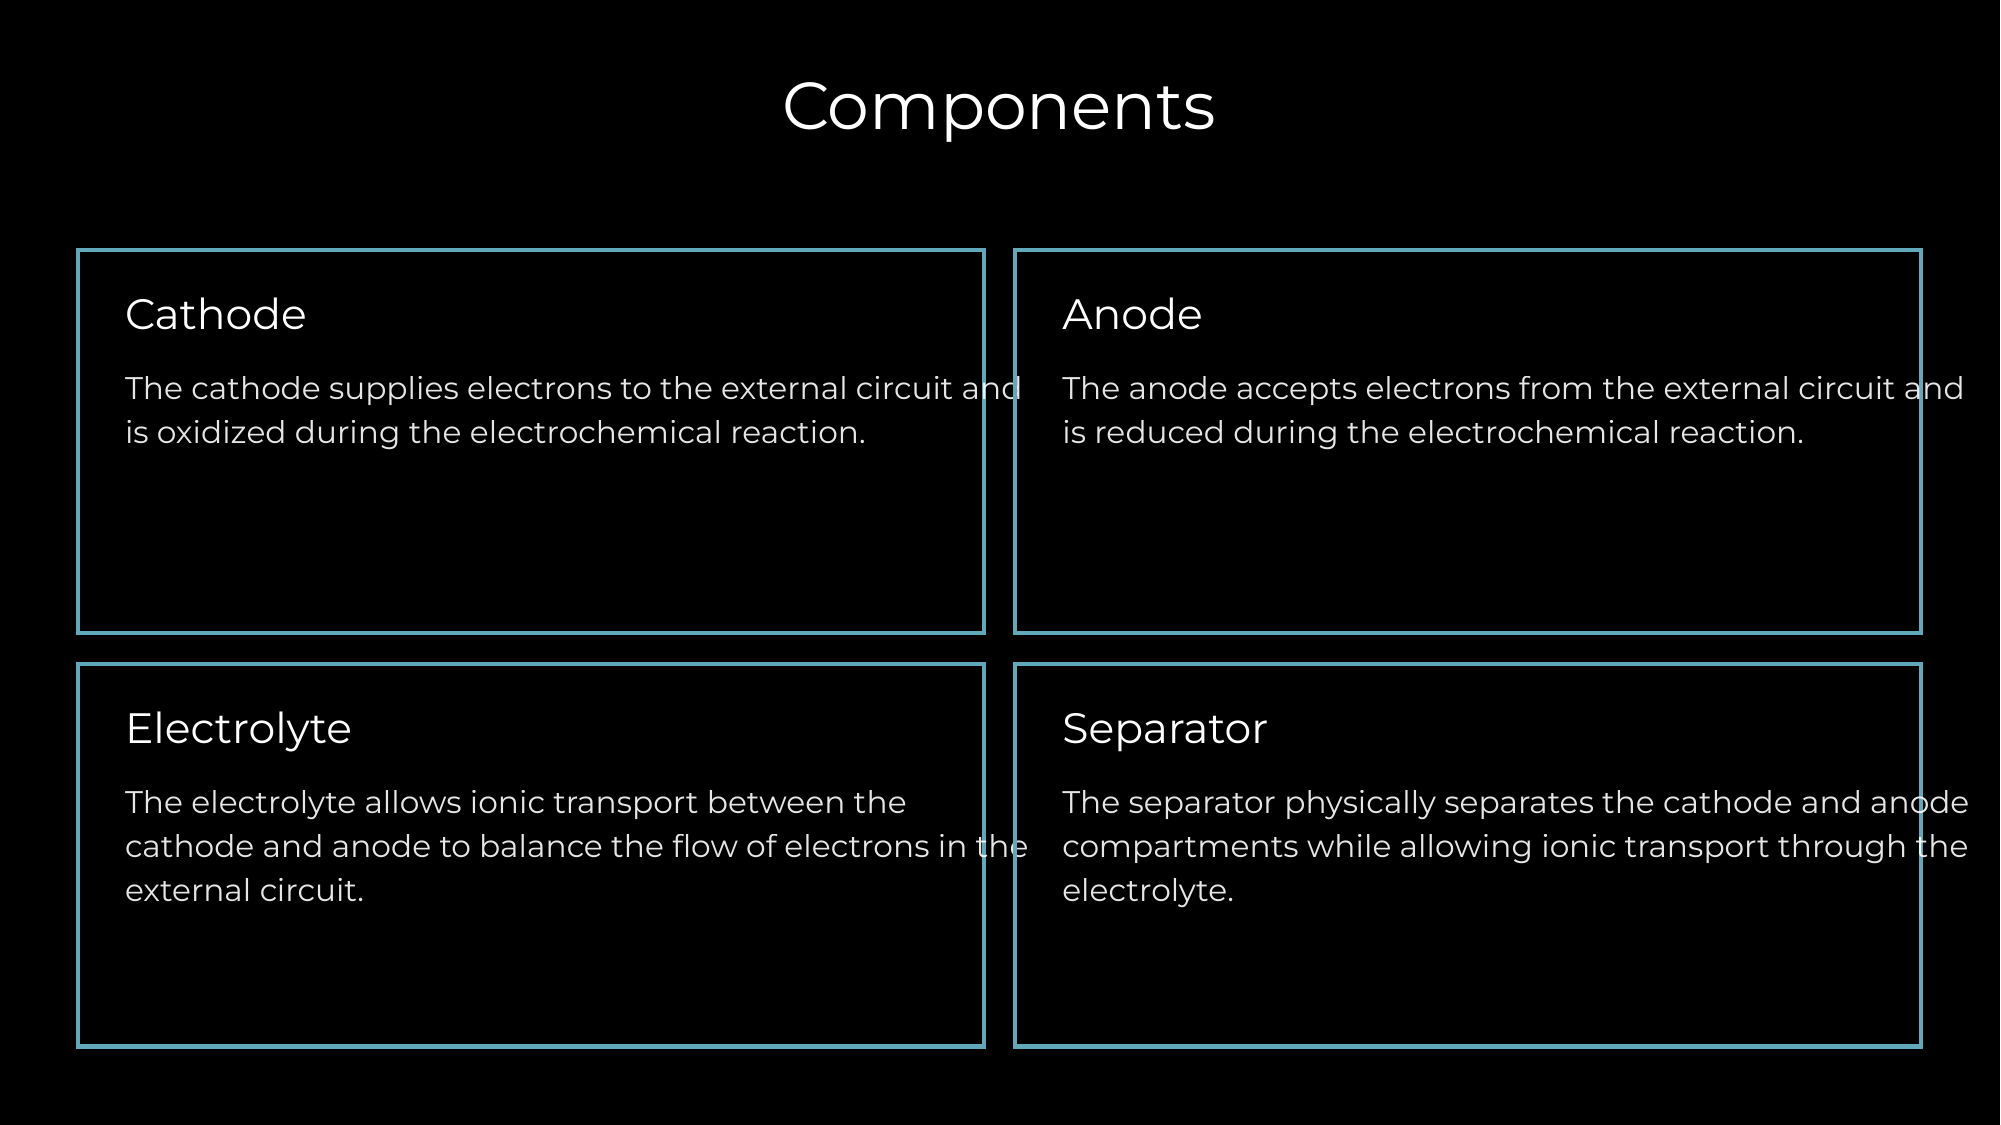

Components

Cathode
Anode
The cathode supplies electrons to the external circuit and is oxidized during the electrochemical reaction.
The anode accepts electrons from the external circuit and is reduced during the electrochemical reaction.

Electrolyte
Separator
The electrolyte allows ionic transport between the cathode and anode to balance the flow of electrons in the external circuit.
The separator physically separates the cathode and anode compartments while allowing ionic transport through the electrolyte.